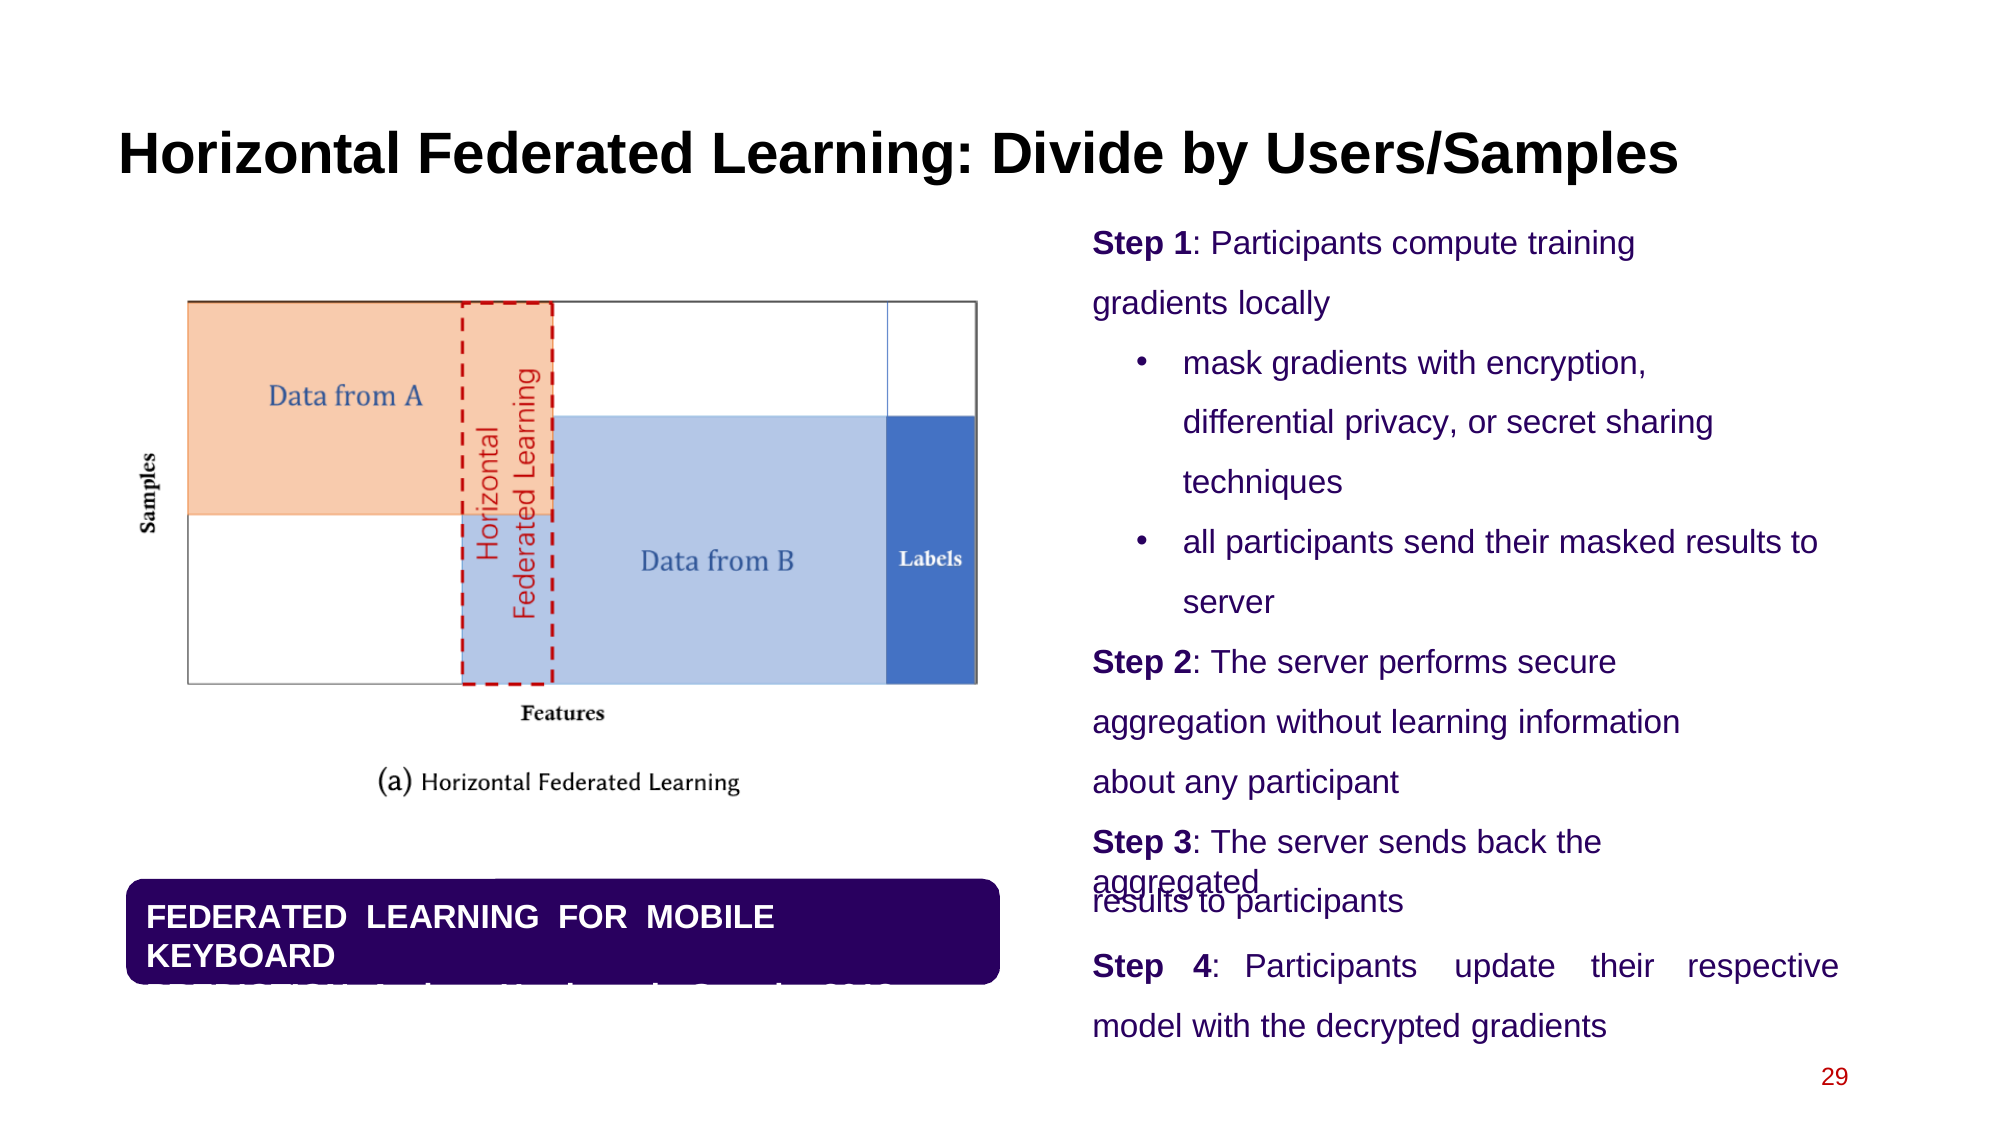

Horizontal Federated Learning: Divide by Users/Samples
Step 1: Participants compute training
gradients locally
mask gradients with encryption, differential privacy, or secret sharing techniques
all participants send their masked results to server
Step 2: The server performs secure aggregation without learning information
about any participant
Step 3: The server sends back the aggregated

results to participants
Step	4:	Participants	update	their	respective model with the decrypted gradients
29
FEDERATED  LEARNING  FOR  MOBILE  KEYBOARD
PREDICTION, Andrew Hard, et al., Google, 2018